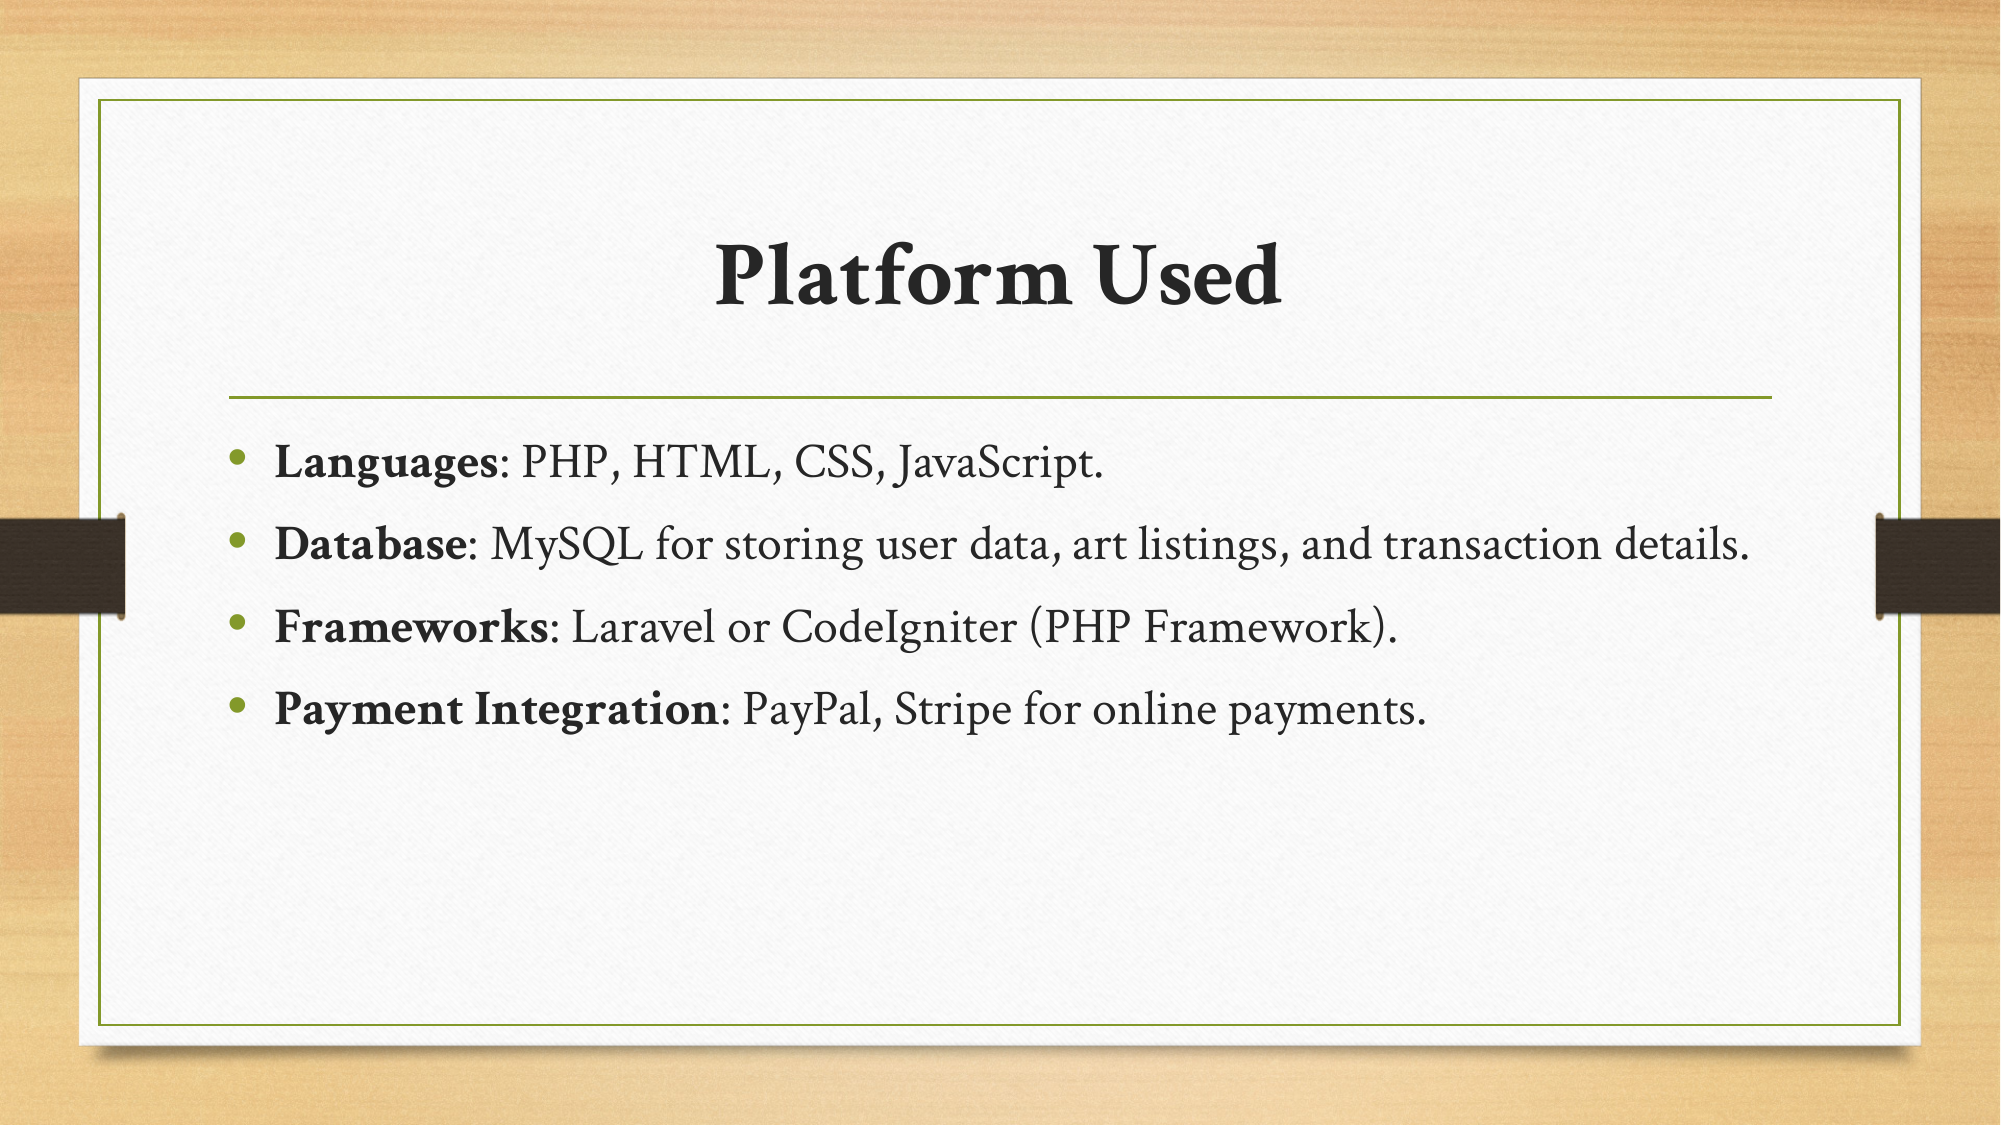

# Platform Used
Languages: PHP, HTML, CSS, JavaScript.
Database: MySQL for storing user data, art listings, and transaction details.
Frameworks: Laravel or CodeIgniter (PHP Framework).
Payment Integration: PayPal, Stripe for online payments.